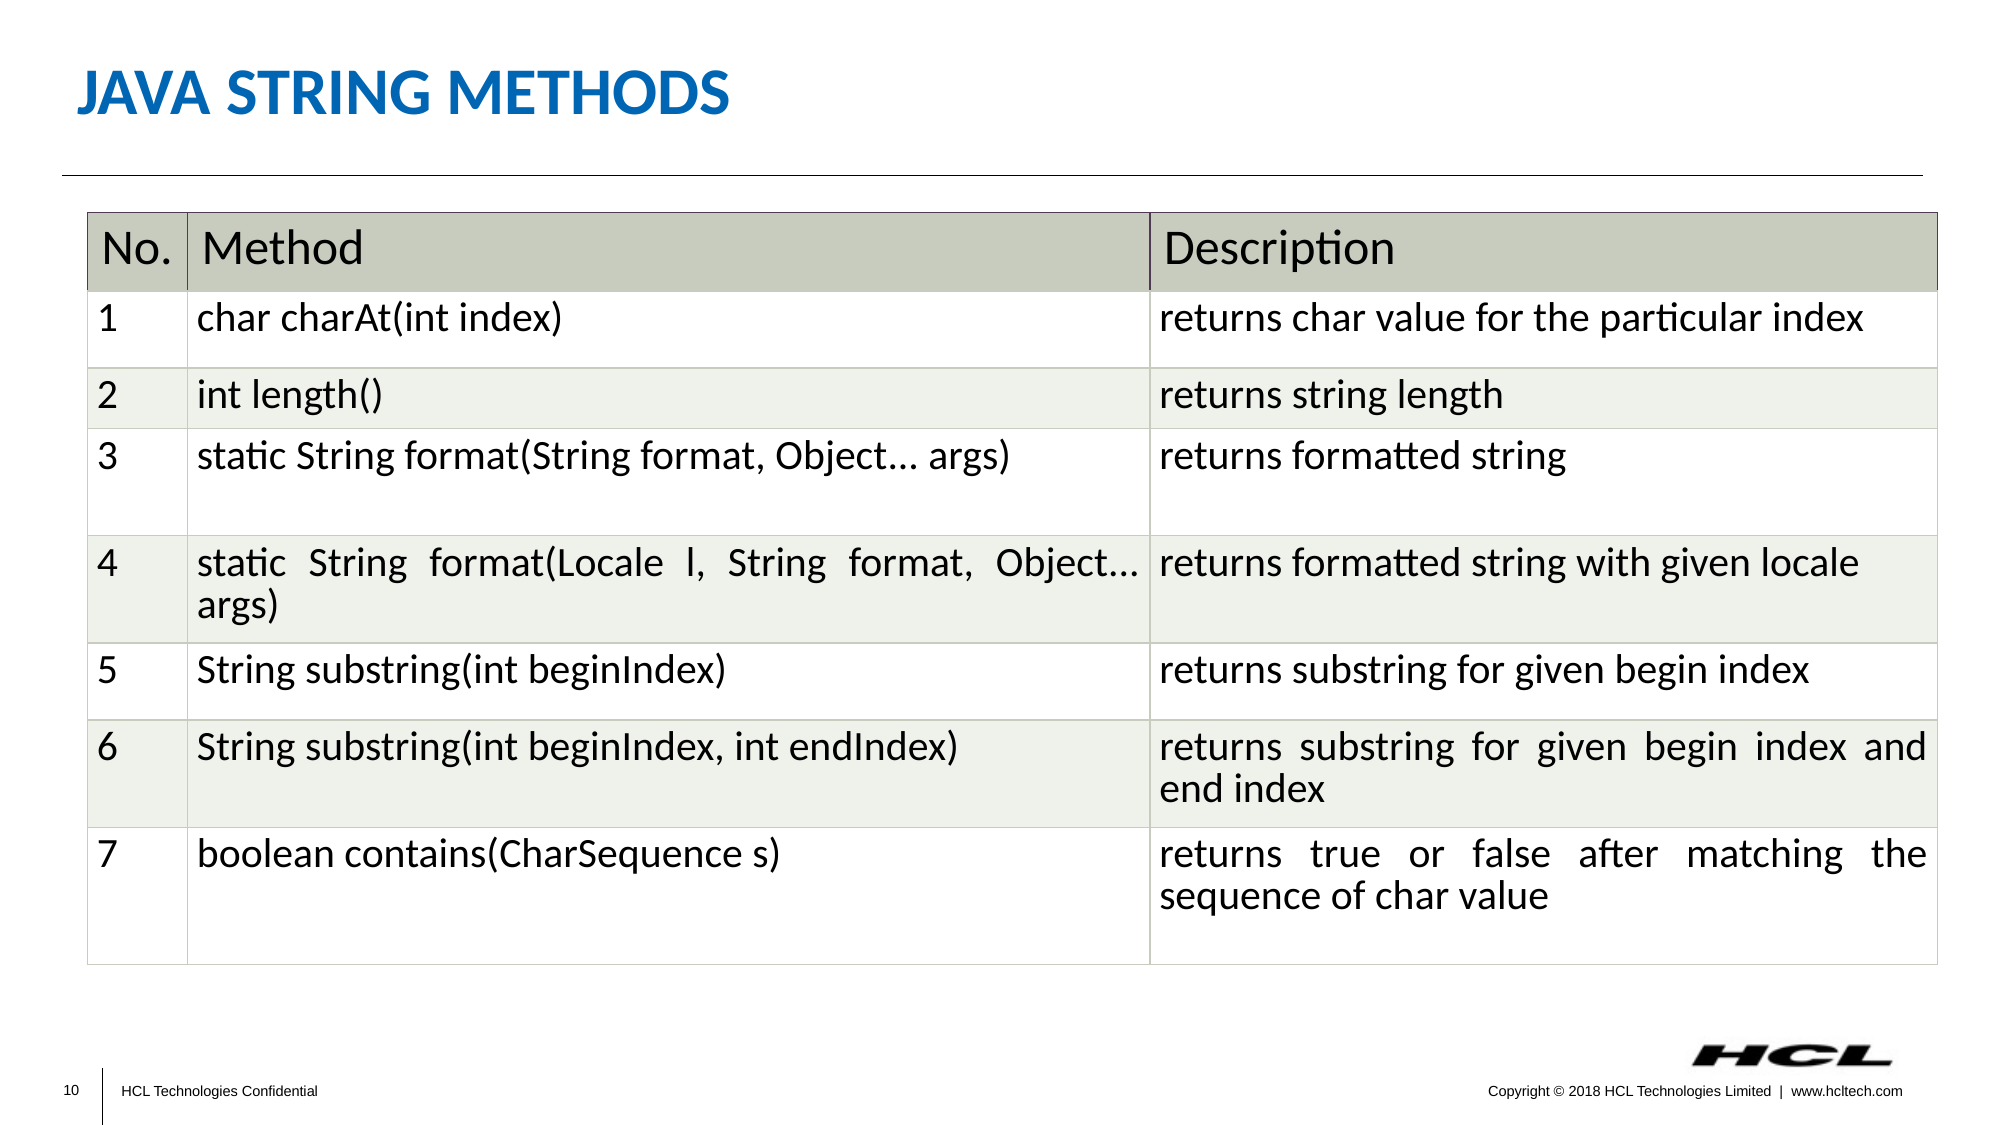

# Java String Methods
| No. | Method | Description |
| --- | --- | --- |
| 1 | char charAt(int index) | returns char value for the particular index |
| 2 | int length() | returns string length |
| 3 | static String format(String format, Object... args) | returns formatted string |
| 4 | static String format(Locale l, String format, Object... args) | returns formatted string with given locale |
| 5 | String substring(int beginIndex) | returns substring for given begin index |
| 6 | String substring(int beginIndex, int endIndex) | returns substring for given begin index and end index |
| 7 | boolean contains(CharSequence s) | returns true or false after matching the sequence of char value |